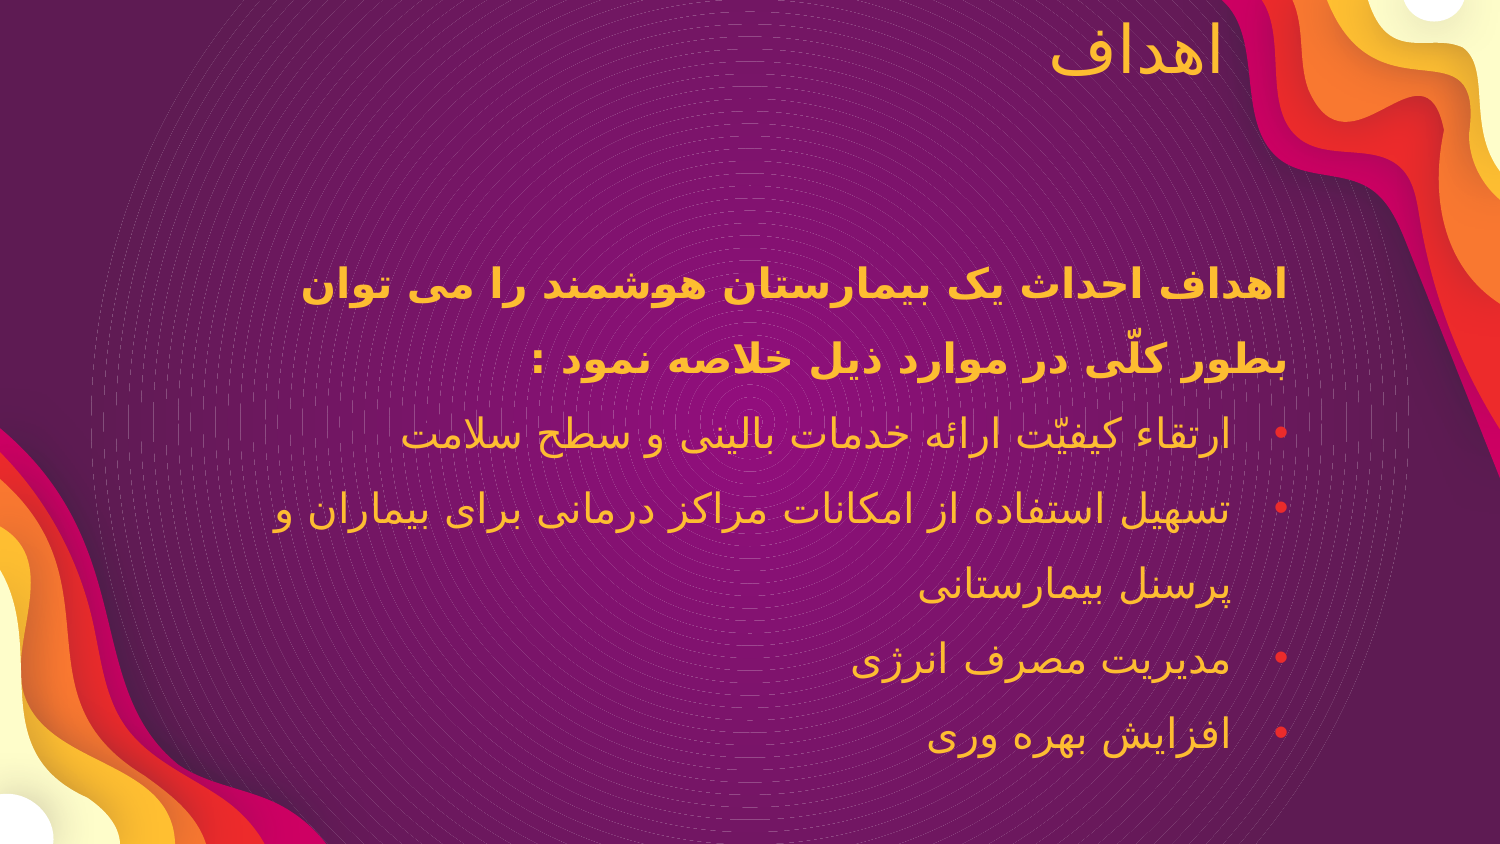

اهداف
اهداف احداث یک بیمارستان هوشمند را می توان بطور کلّی در موارد ذیل خلاصه نمود :
ارتقاء کیفیّت ارائه خدمات بالینی و سطح سلامت
تسهیل استفاده از امکانات مراکز درمانی برای بیماران و پرسنل بیمارستانی
مدیریت مصرف انرژی
افزایش بهره وری